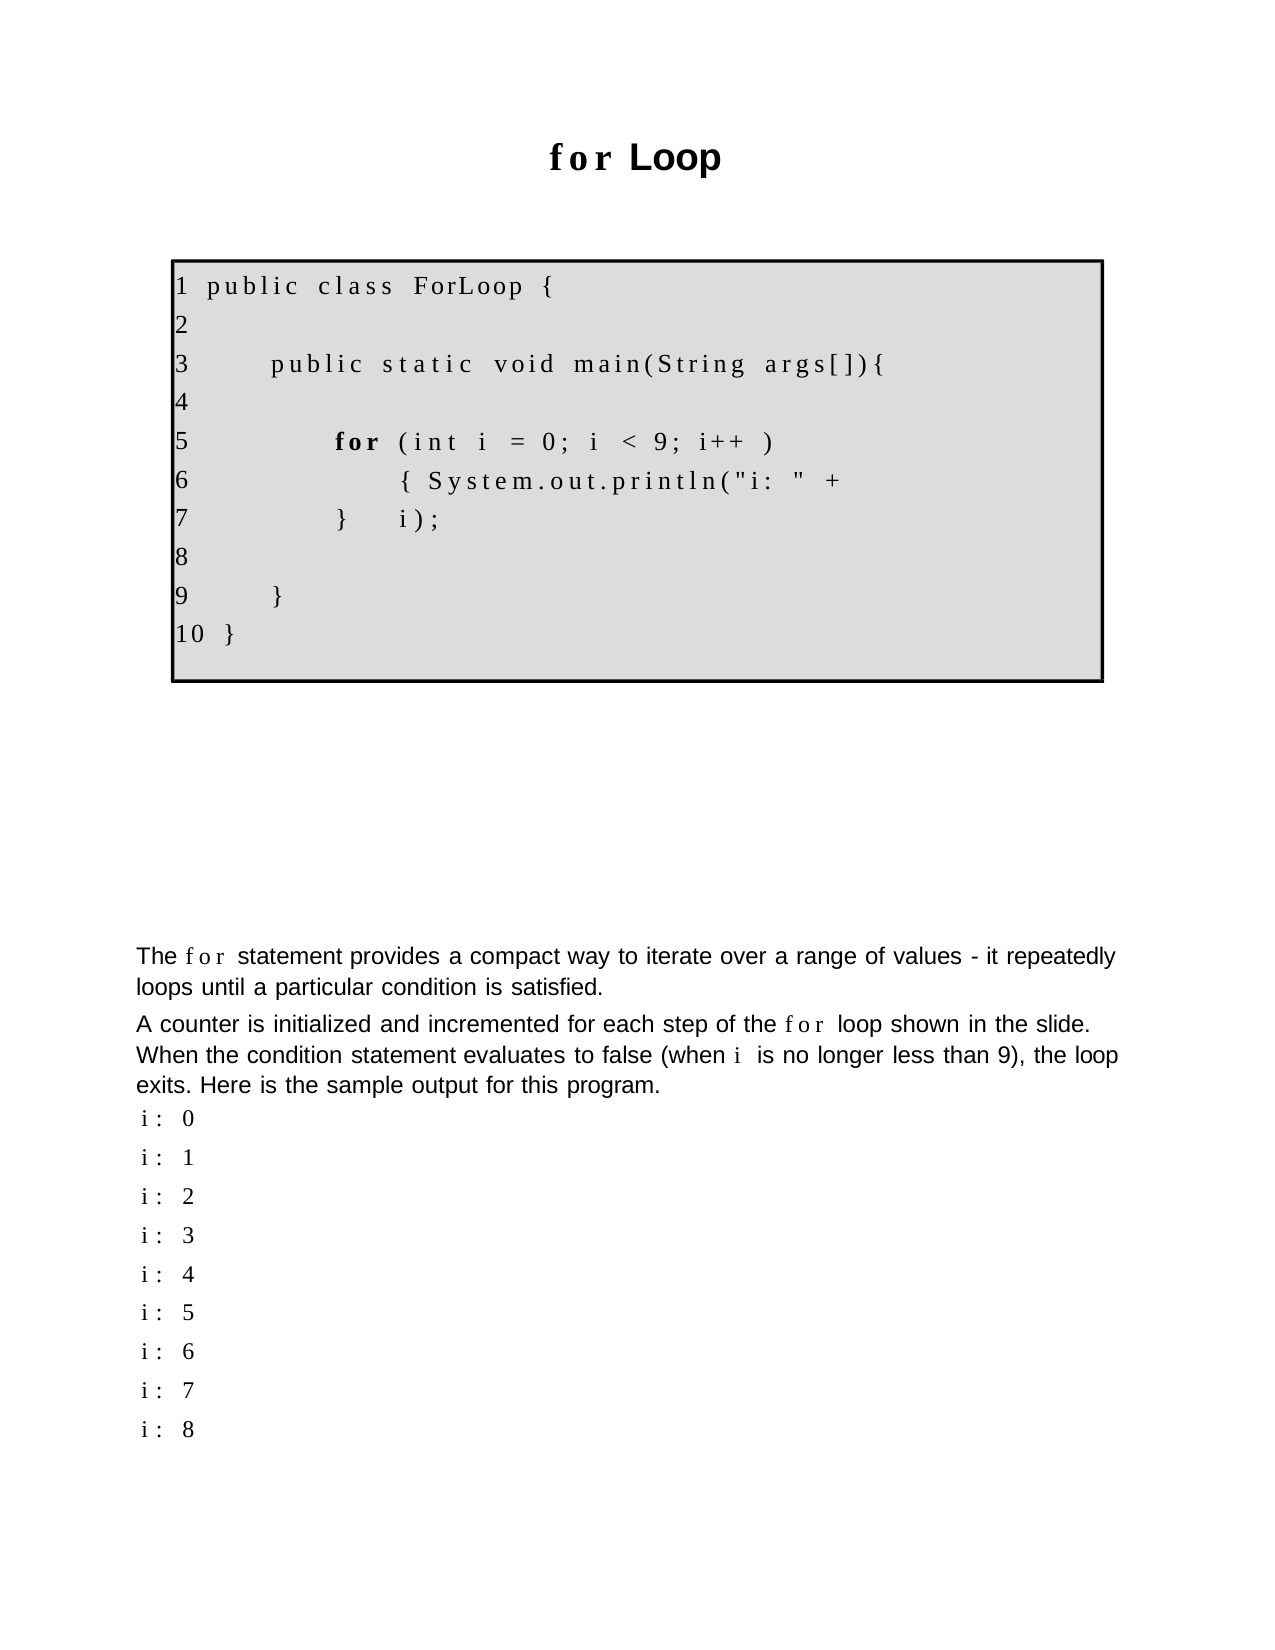

for Loop

1 public class ForLoop { 2
3
4
5
6
7
8
9
10 }
public static void main(String args[]){

for (int i = 0; i < 9;	i++ ){ System.out.println("i: " + i);
}
}

The for statement provides a compact way to iterate over a range of values - it repeatedly loops until a particular condition is satisfied.
A counter is initialized and incremented for each step of the for loop shown in the slide. When the condition statement evaluates to false (when i is no longer less than 9), the loop exits. Here is the sample output for this program.
| i: | 0 |
| --- | --- |
| i: | 1 |
| i: | 2 |
| i: | 3 |
| i: | 4 |
| i: | 5 |
| i: | 6 |
| i: | 7 |
| i: | 8 |